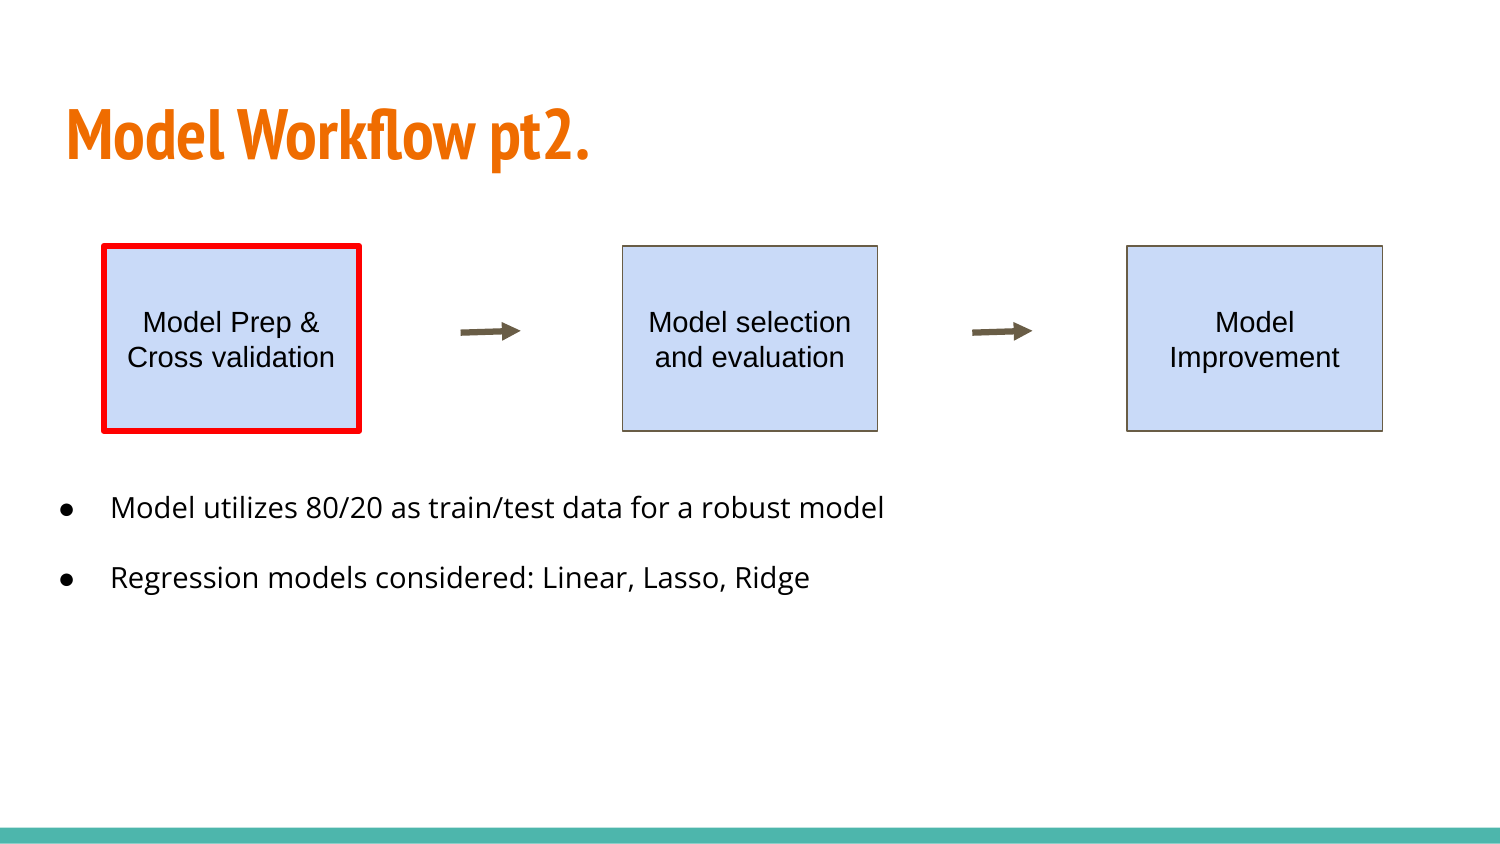

# Model Workflow pt2.
Model Prep & Cross validation
Model selection and evaluation
Model Improvement
Model utilizes 80/20 as train/test data for a robust model

Regression models considered: Linear, Lasso, Ridge